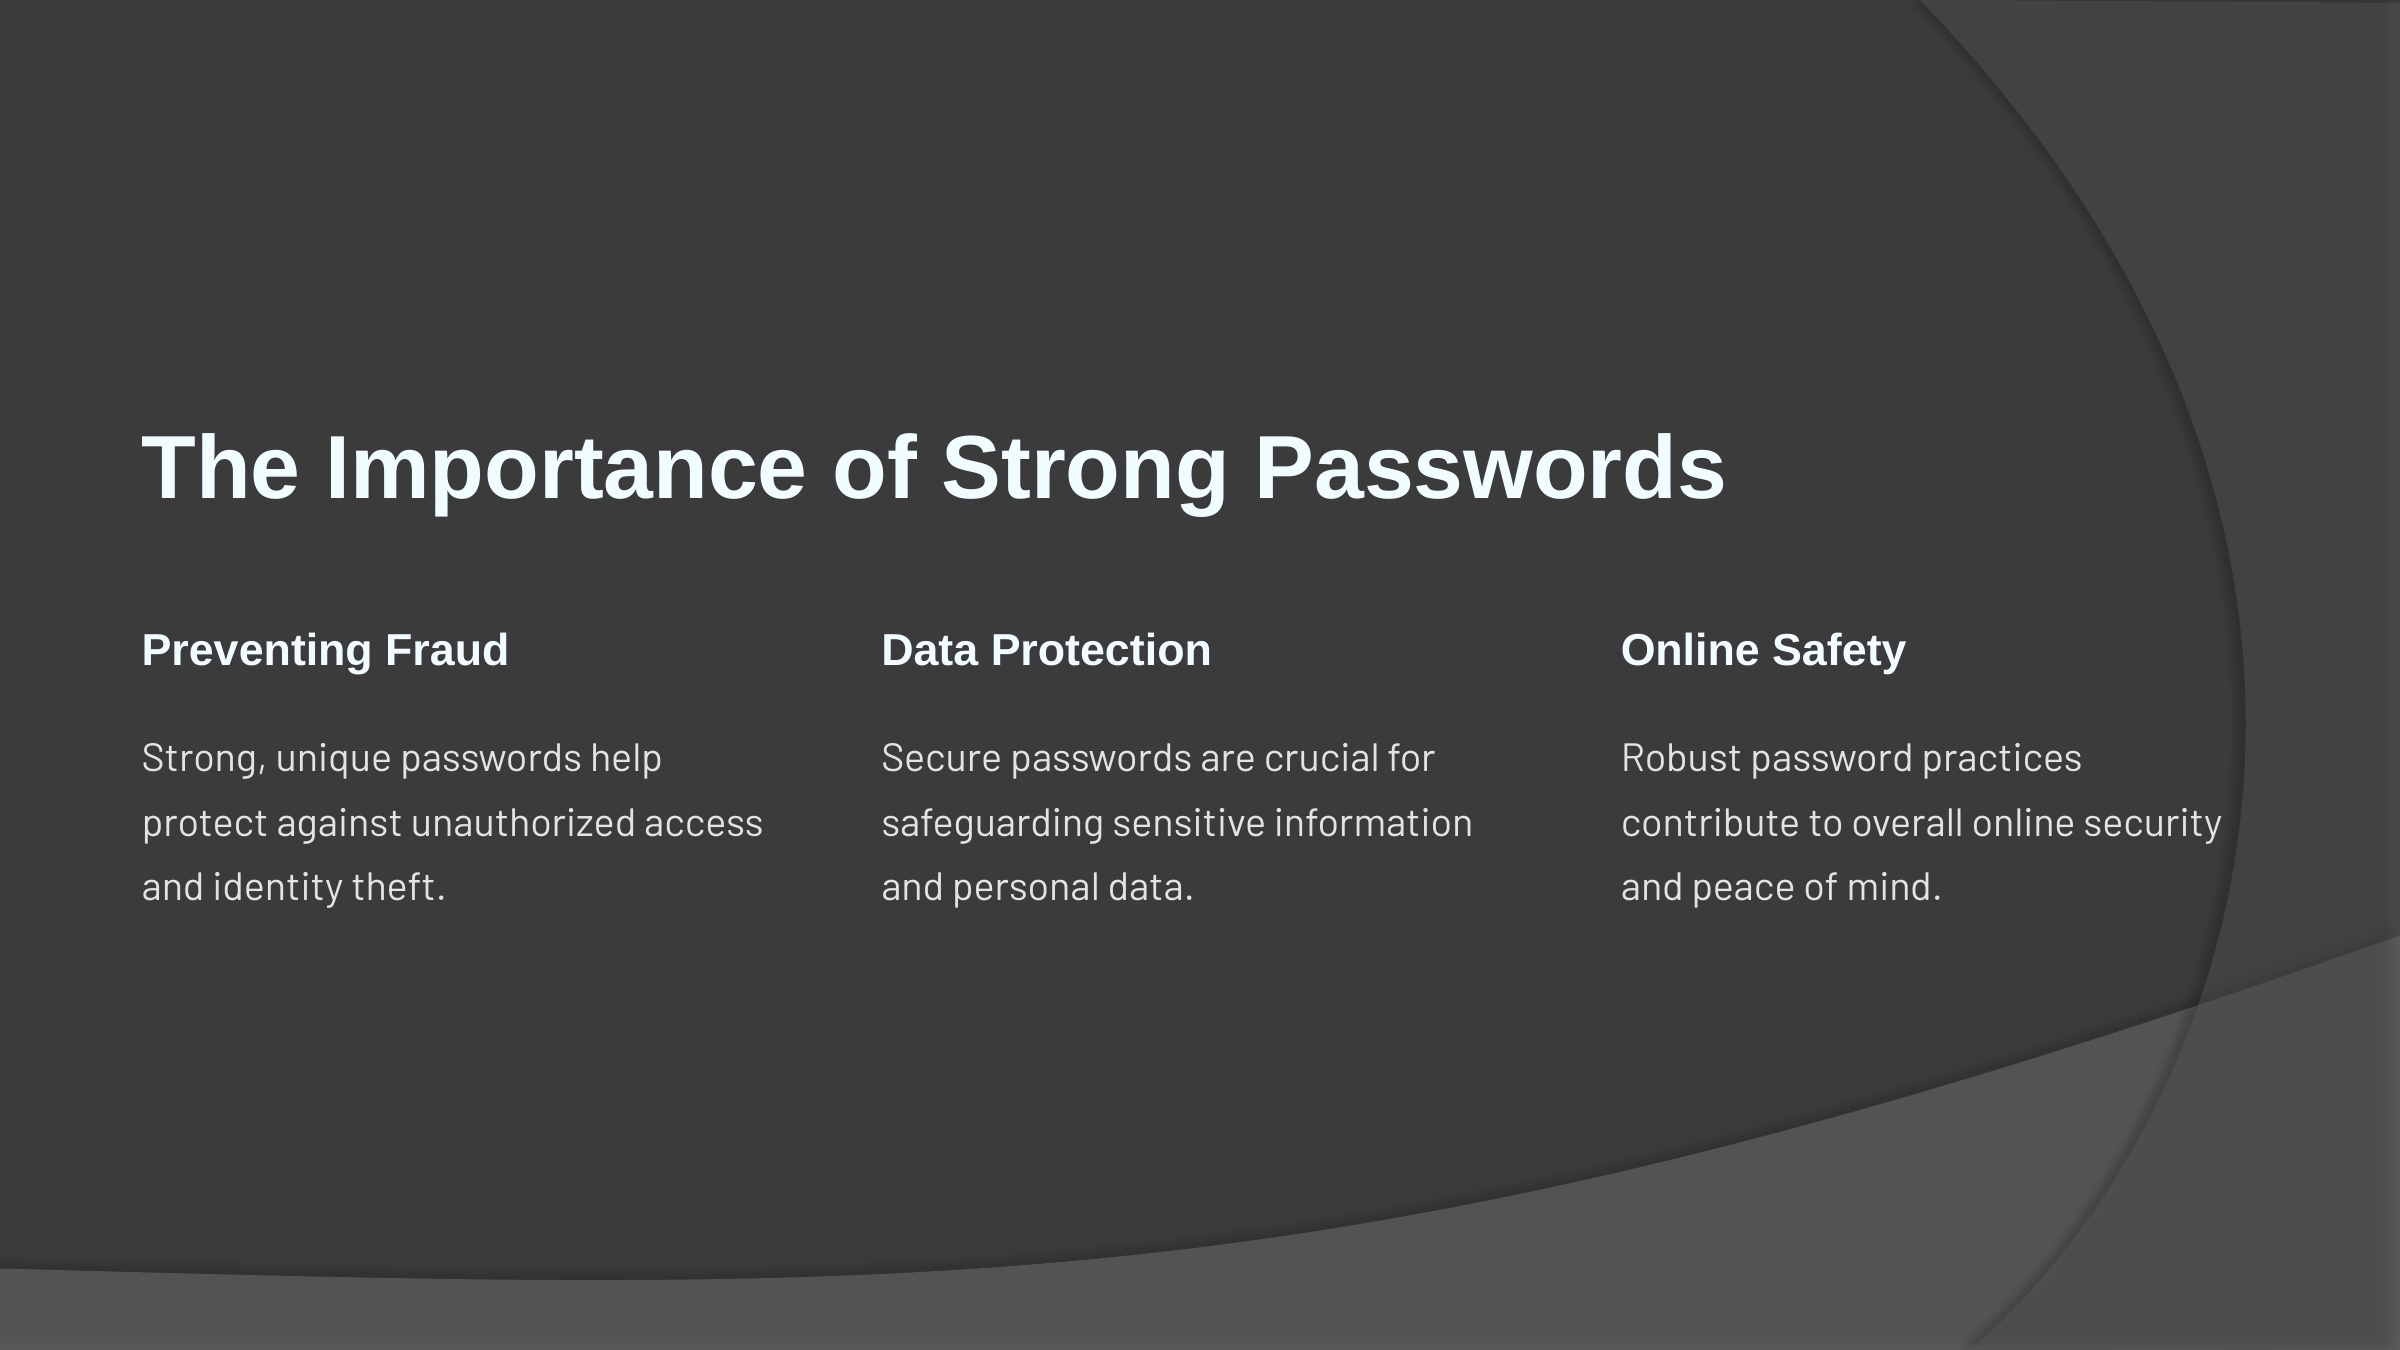

The Importance of Strong Passwords
Preventing Fraud
Data Protection
Online Safety
Strong, unique passwords help protect against unauthorized access and identity theft.
Secure passwords are crucial for safeguarding sensitive information and personal data.
Robust password practices contribute to overall online security and peace of mind.